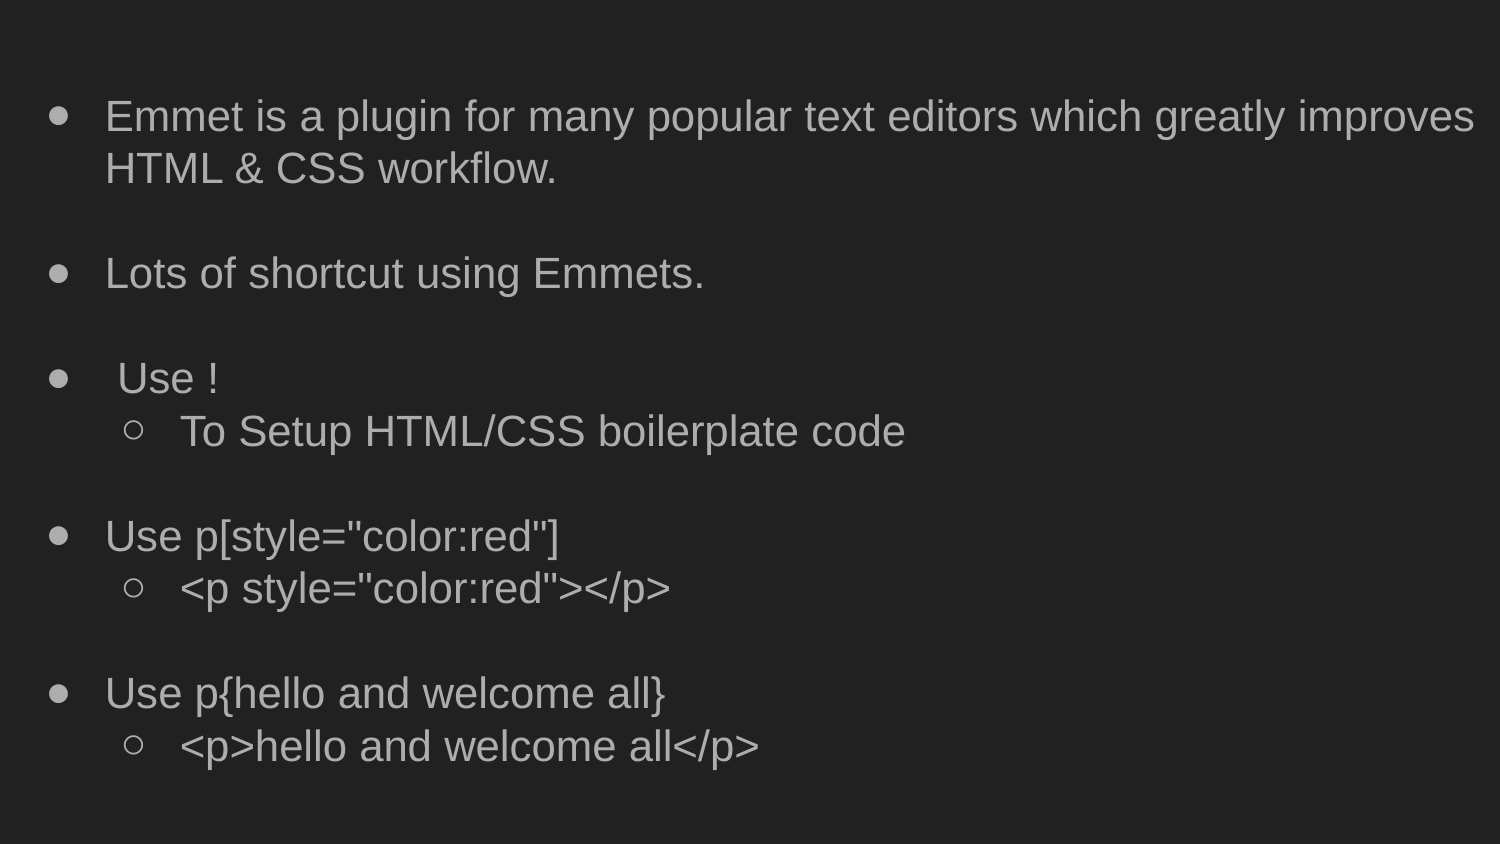

Emmet is a plugin for many popular text editors which greatly improves HTML & CSS workflow.

Lots of shortcut using Emmets.

 Use !
To Setup HTML/CSS boilerplate code

Use p[style="color:red"]
<p style="color:red"></p>

Use p{hello and welcome all}
<p>hello and welcome all</p>